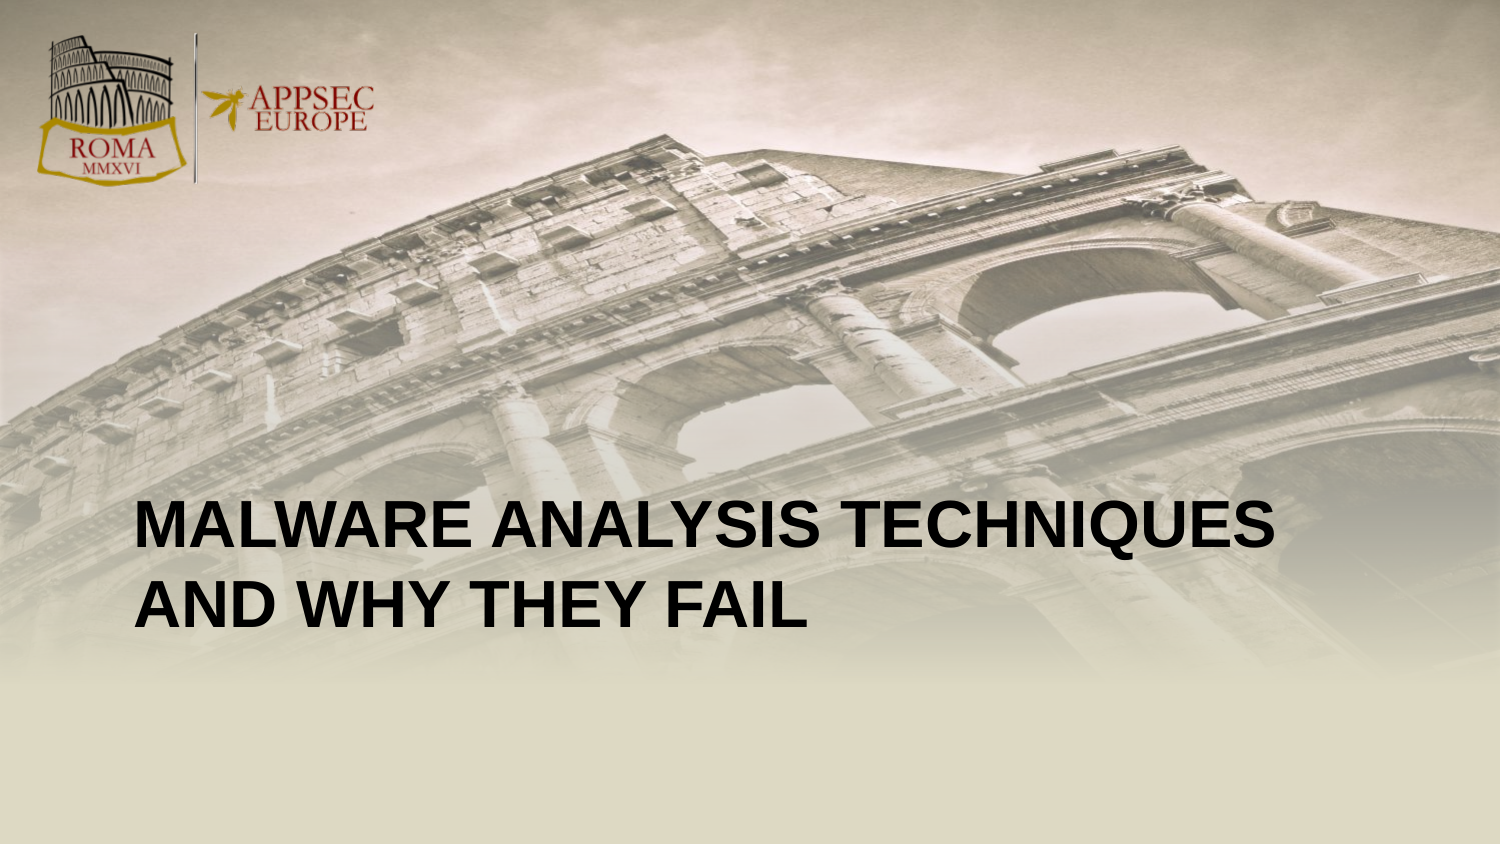

# Malware Analysis Techniques and Why They Fail